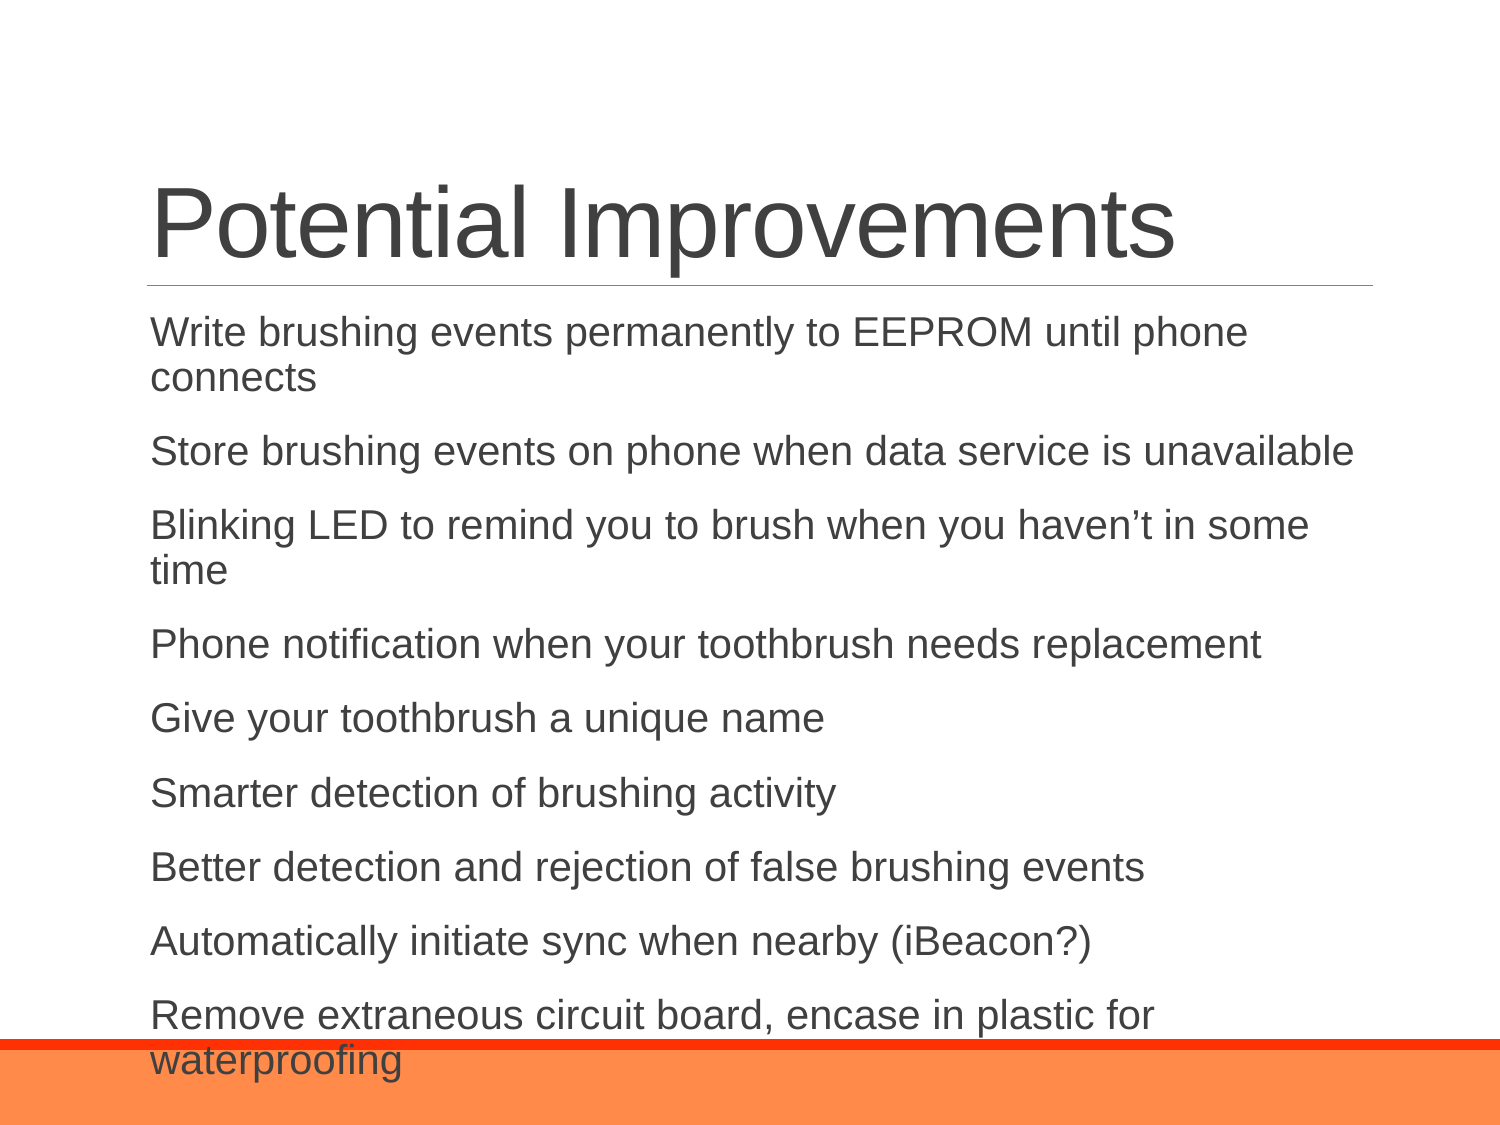

# Potential Improvements
Write brushing events permanently to EEPROM until phone connects
Store brushing events on phone when data service is unavailable
Blinking LED to remind you to brush when you haven’t in some time
Phone notification when your toothbrush needs replacement
Give your toothbrush a unique name
Smarter detection of brushing activity
Better detection and rejection of false brushing events
Automatically initiate sync when nearby (iBeacon?)
Remove extraneous circuit board, encase in plastic for waterproofing